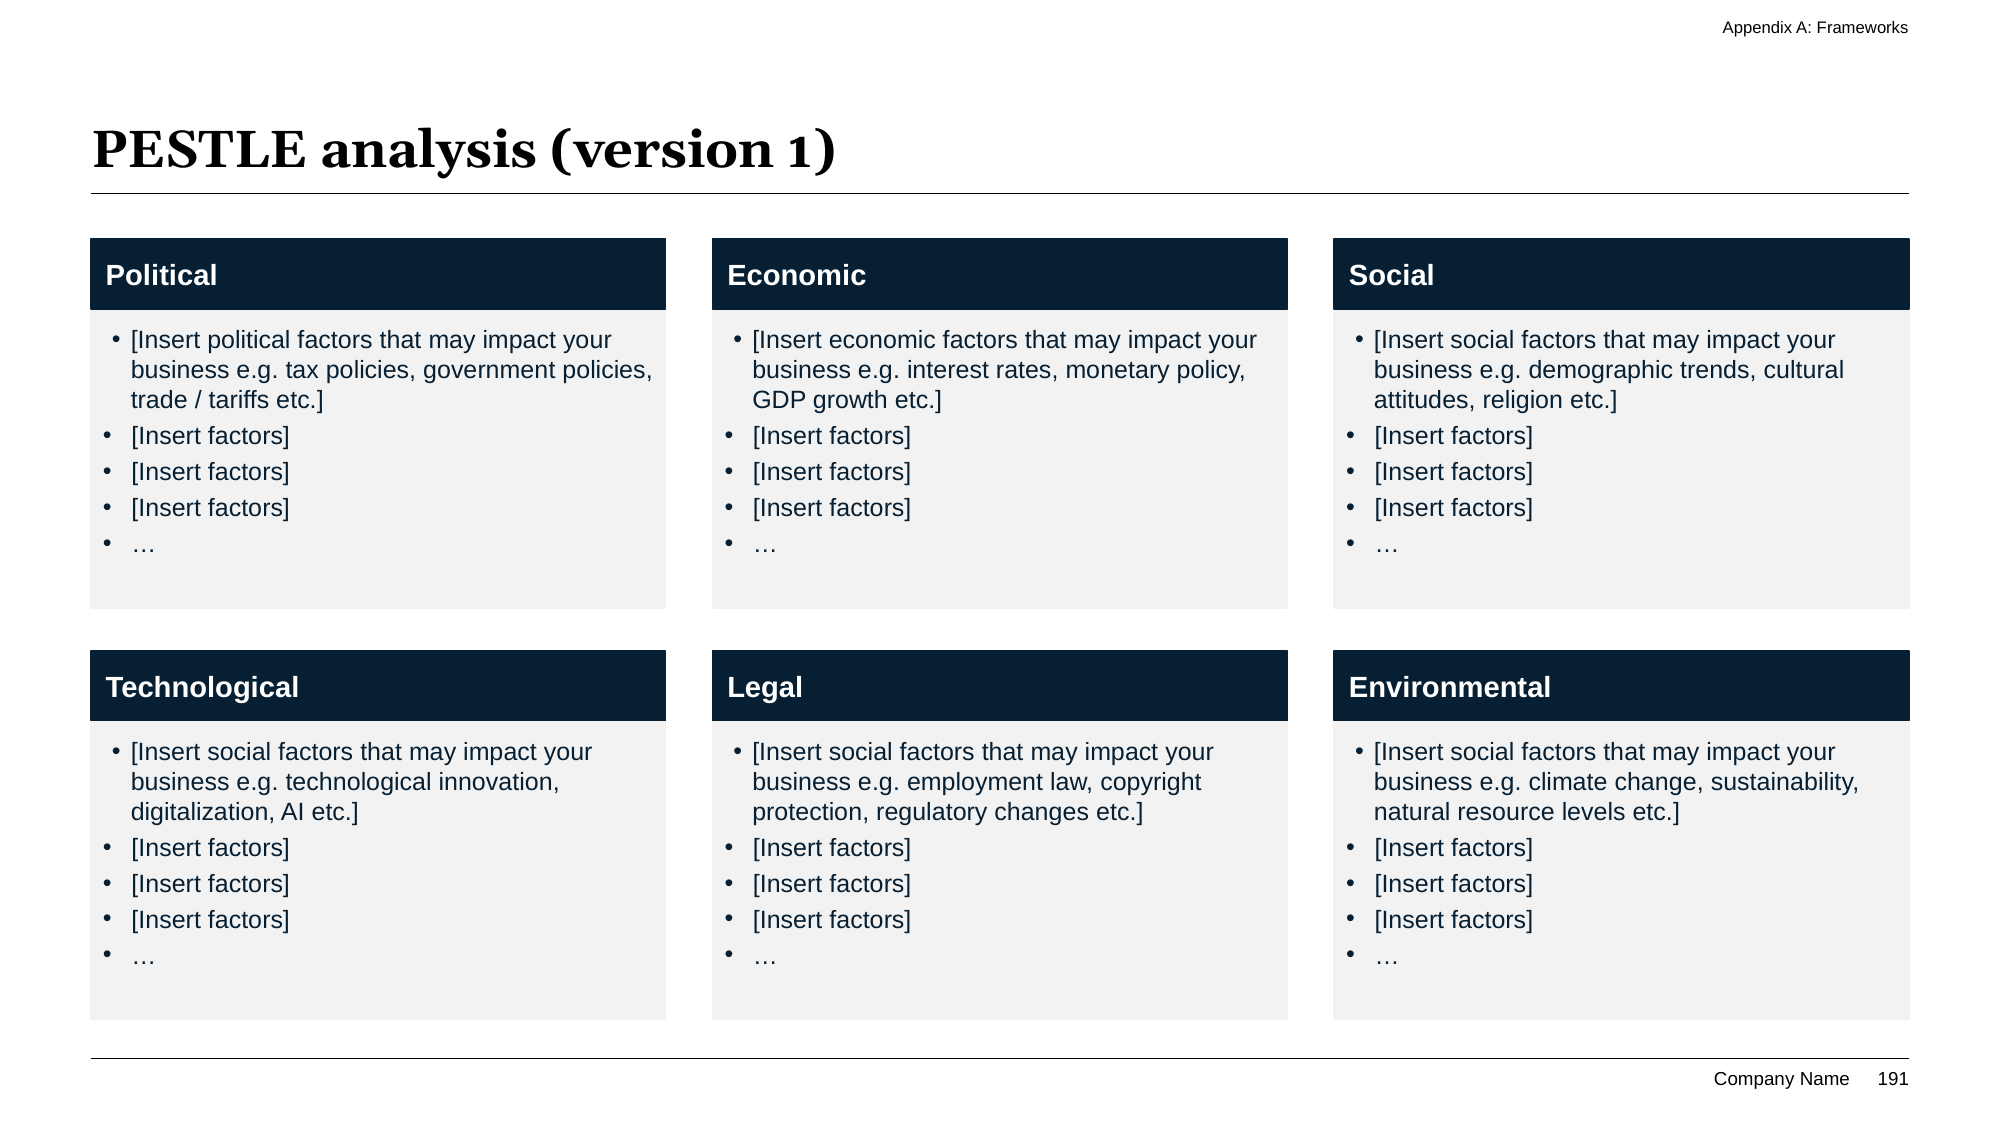

Appendix A: Frameworks
# PESTLE analysis (version 1)
Political
Economic
Social
[Insert political factors that may impact your business e.g. tax policies, government policies, trade / tariffs etc.]
[Insert factors]
[Insert factors]
[Insert factors]
…
[Insert economic factors that may impact your business e.g. interest rates, monetary policy, GDP growth etc.]
[Insert factors]
[Insert factors]
[Insert factors]
…
[Insert social factors that may impact your business e.g. demographic trends, cultural attitudes, religion etc.]
[Insert factors]
[Insert factors]
[Insert factors]
…
Technological
Legal
Environmental
[Insert social factors that may impact your business e.g. technological innovation, digitalization, AI etc.]
[Insert factors]
[Insert factors]
[Insert factors]
…
[Insert social factors that may impact your business e.g. employment law, copyright protection, regulatory changes etc.]
[Insert factors]
[Insert factors]
[Insert factors]
…
[Insert social factors that may impact your business e.g. climate change, sustainability, natural resource levels etc.]
[Insert factors]
[Insert factors]
[Insert factors]
…